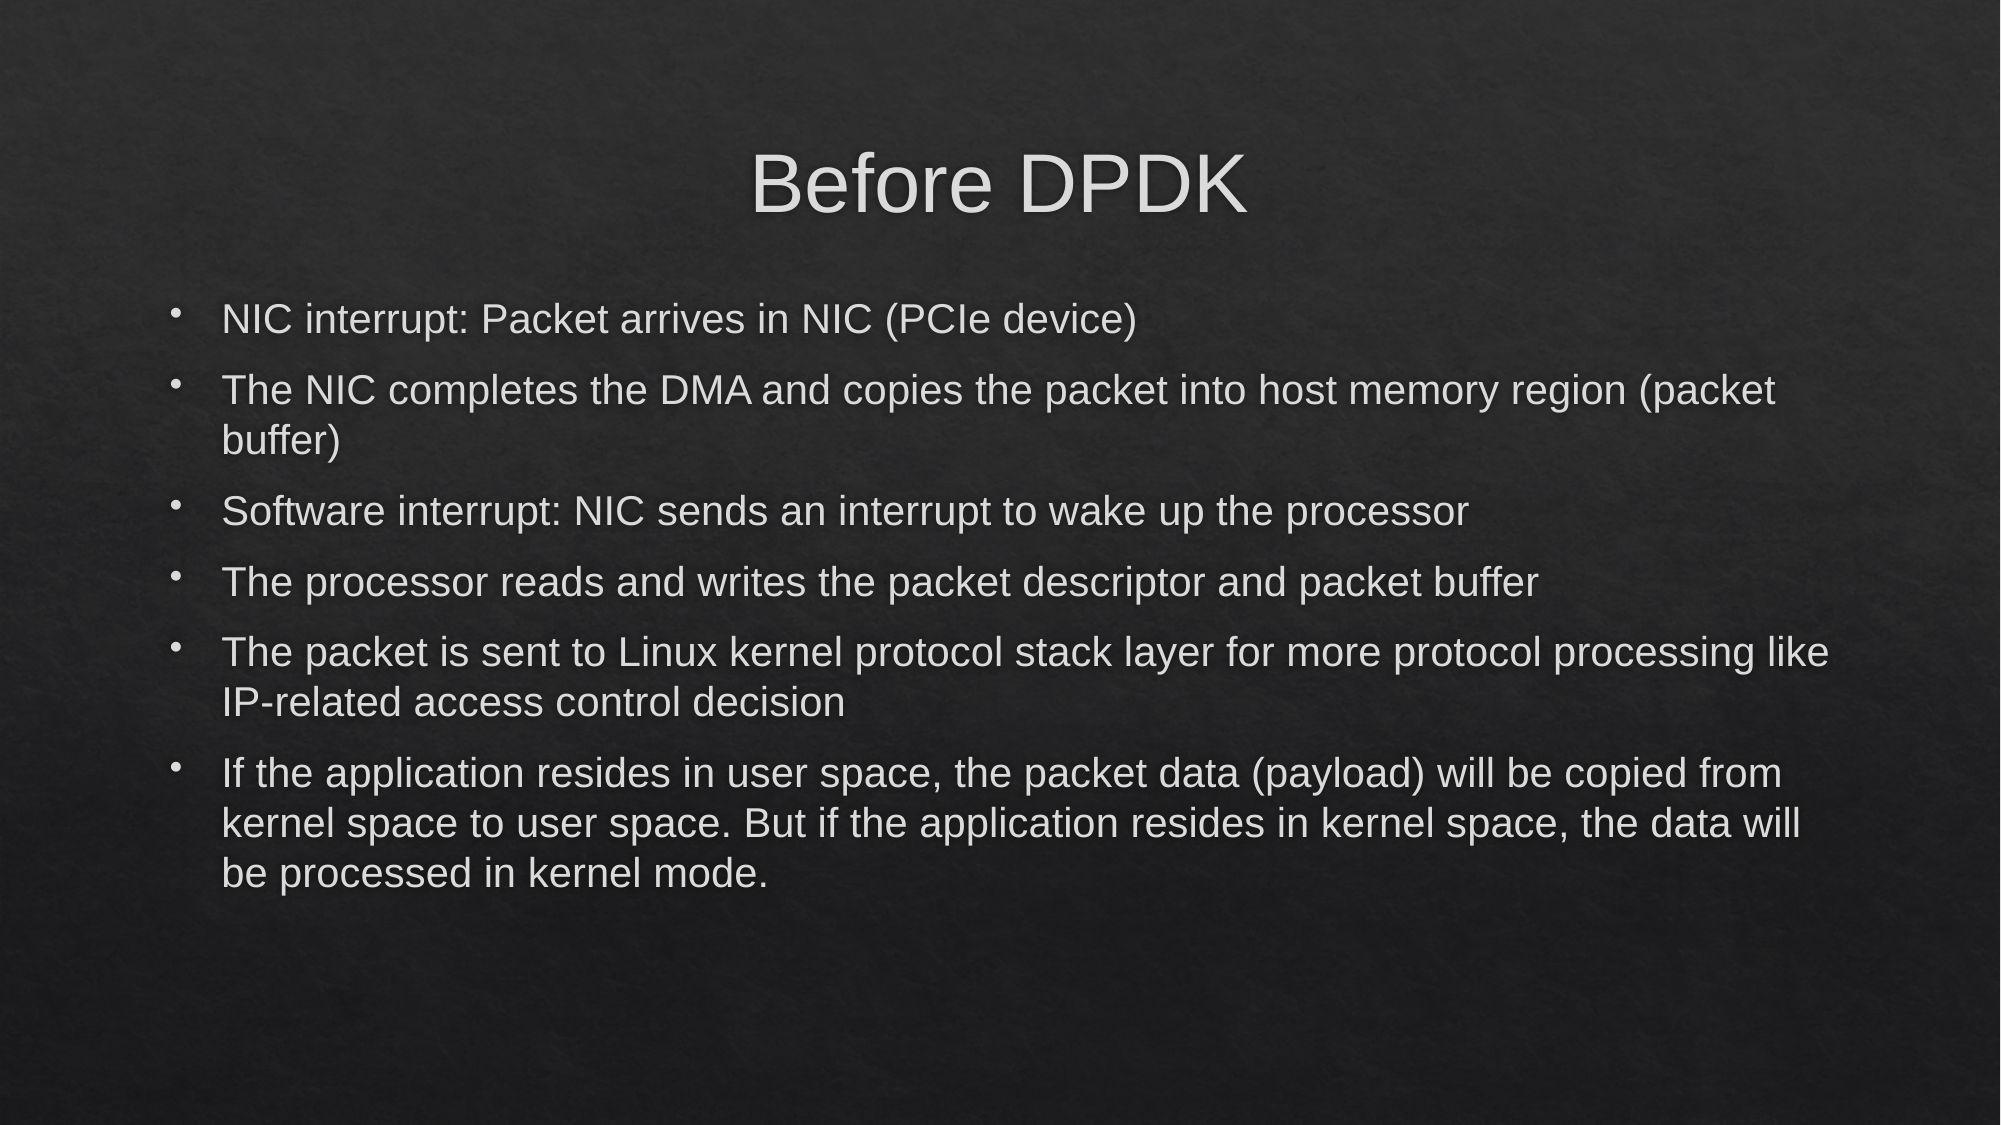

# Before DPDK
NIC interrupt: Packet arrives in NIC (PCIe device)
The NIC completes the DMA and copies the packet into host memory region (packet buffer)
Software interrupt: NIC sends an interrupt to wake up the processor
The processor reads and writes the packet descriptor and packet buffer
The packet is sent to Linux kernel protocol stack layer for more protocol processing like IP-related access control decision
If the application resides in user space, the packet data (payload) will be copied from kernel space to user space. But if the application resides in kernel space, the data will be processed in kernel mode.